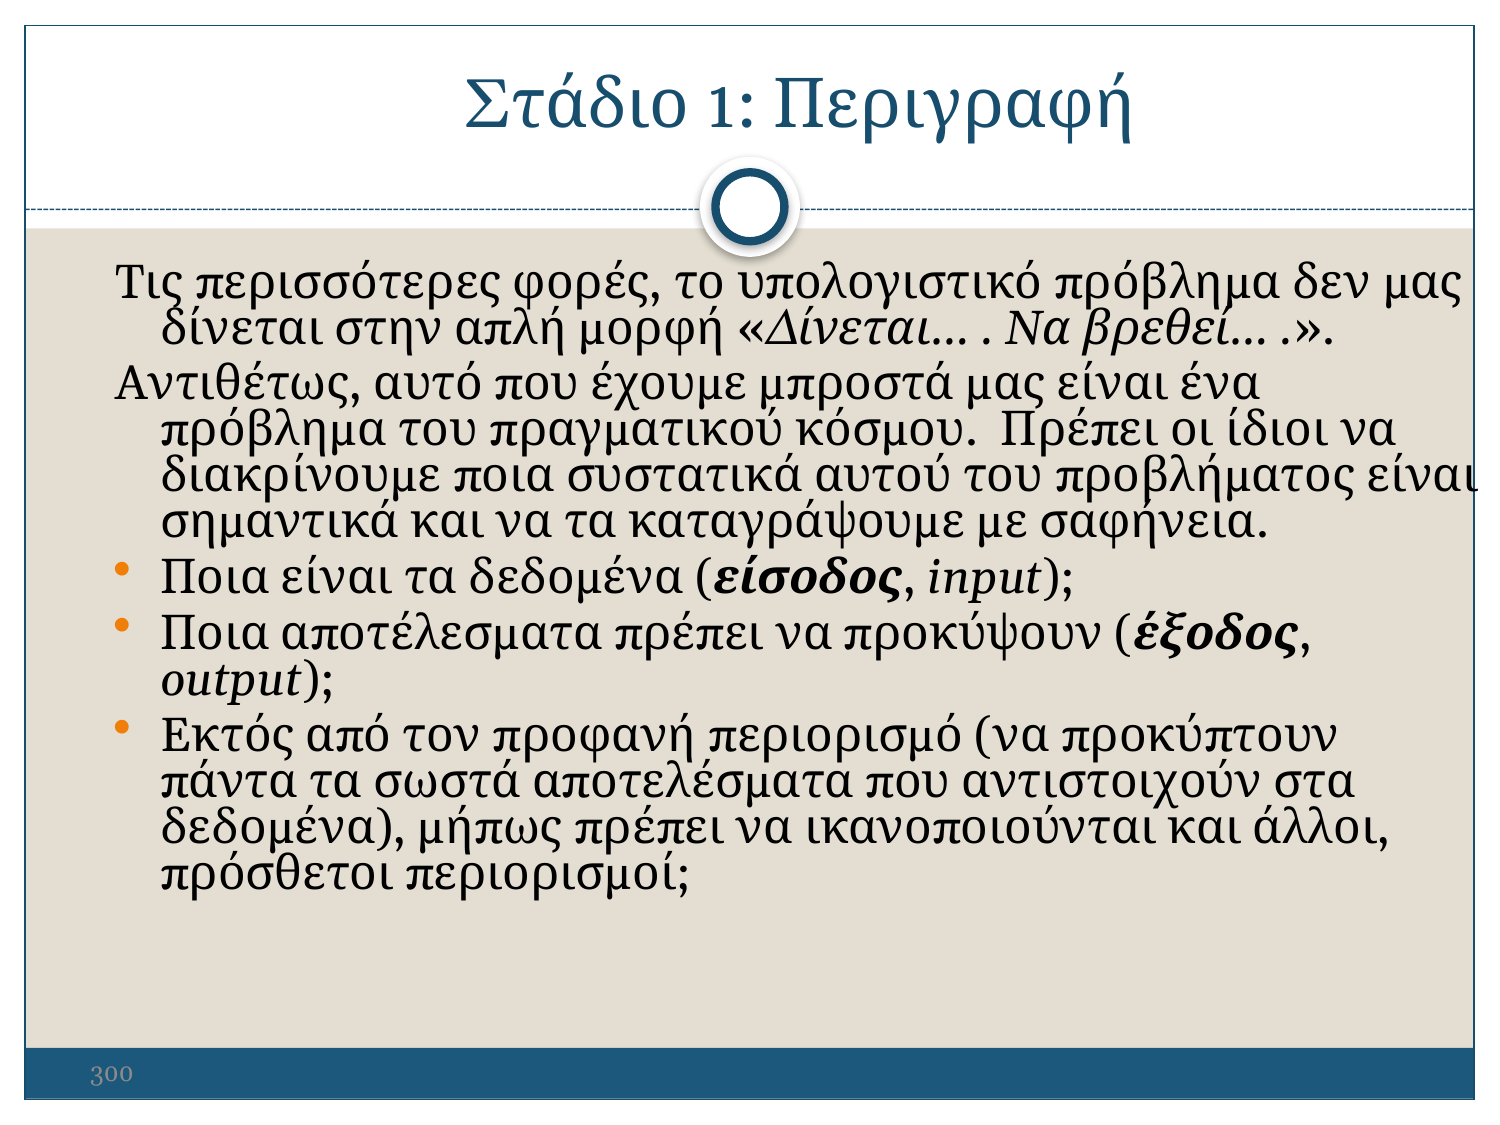

Στάδιο 1: Περιγραφή
Τις περισσότερες φορές, το υπολογιστικό πρόβλημα δεν μας δίνεται στην απλή μορφή «Δίνεται… . Να βρεθεί… .».
Αντιθέτως, αυτό που έχουμε μπροστά μας είναι ένα πρόβλημα του πραγματικού κόσμου.  Πρέπει οι ίδιοι να διακρίνουμε ποια συστατικά αυτού του προβλήματος είναι σημαντικά και να τα καταγράψουμε με σαφήνεια.
Ποια είναι τα δεδομένα (είσοδος, input);
Ποια αποτέλεσματα πρέπει να προκύψουν (έξοδος, output);
Εκτός από τον προφανή περιορισμό (να προκύπτουν πάντα τα σωστά αποτελέσματα που αντιστοιχούν στα δεδομένα), μήπως πρέπει να ικανοποιούνται και άλλοι, πρόσθετοι περιορισμοί;
300